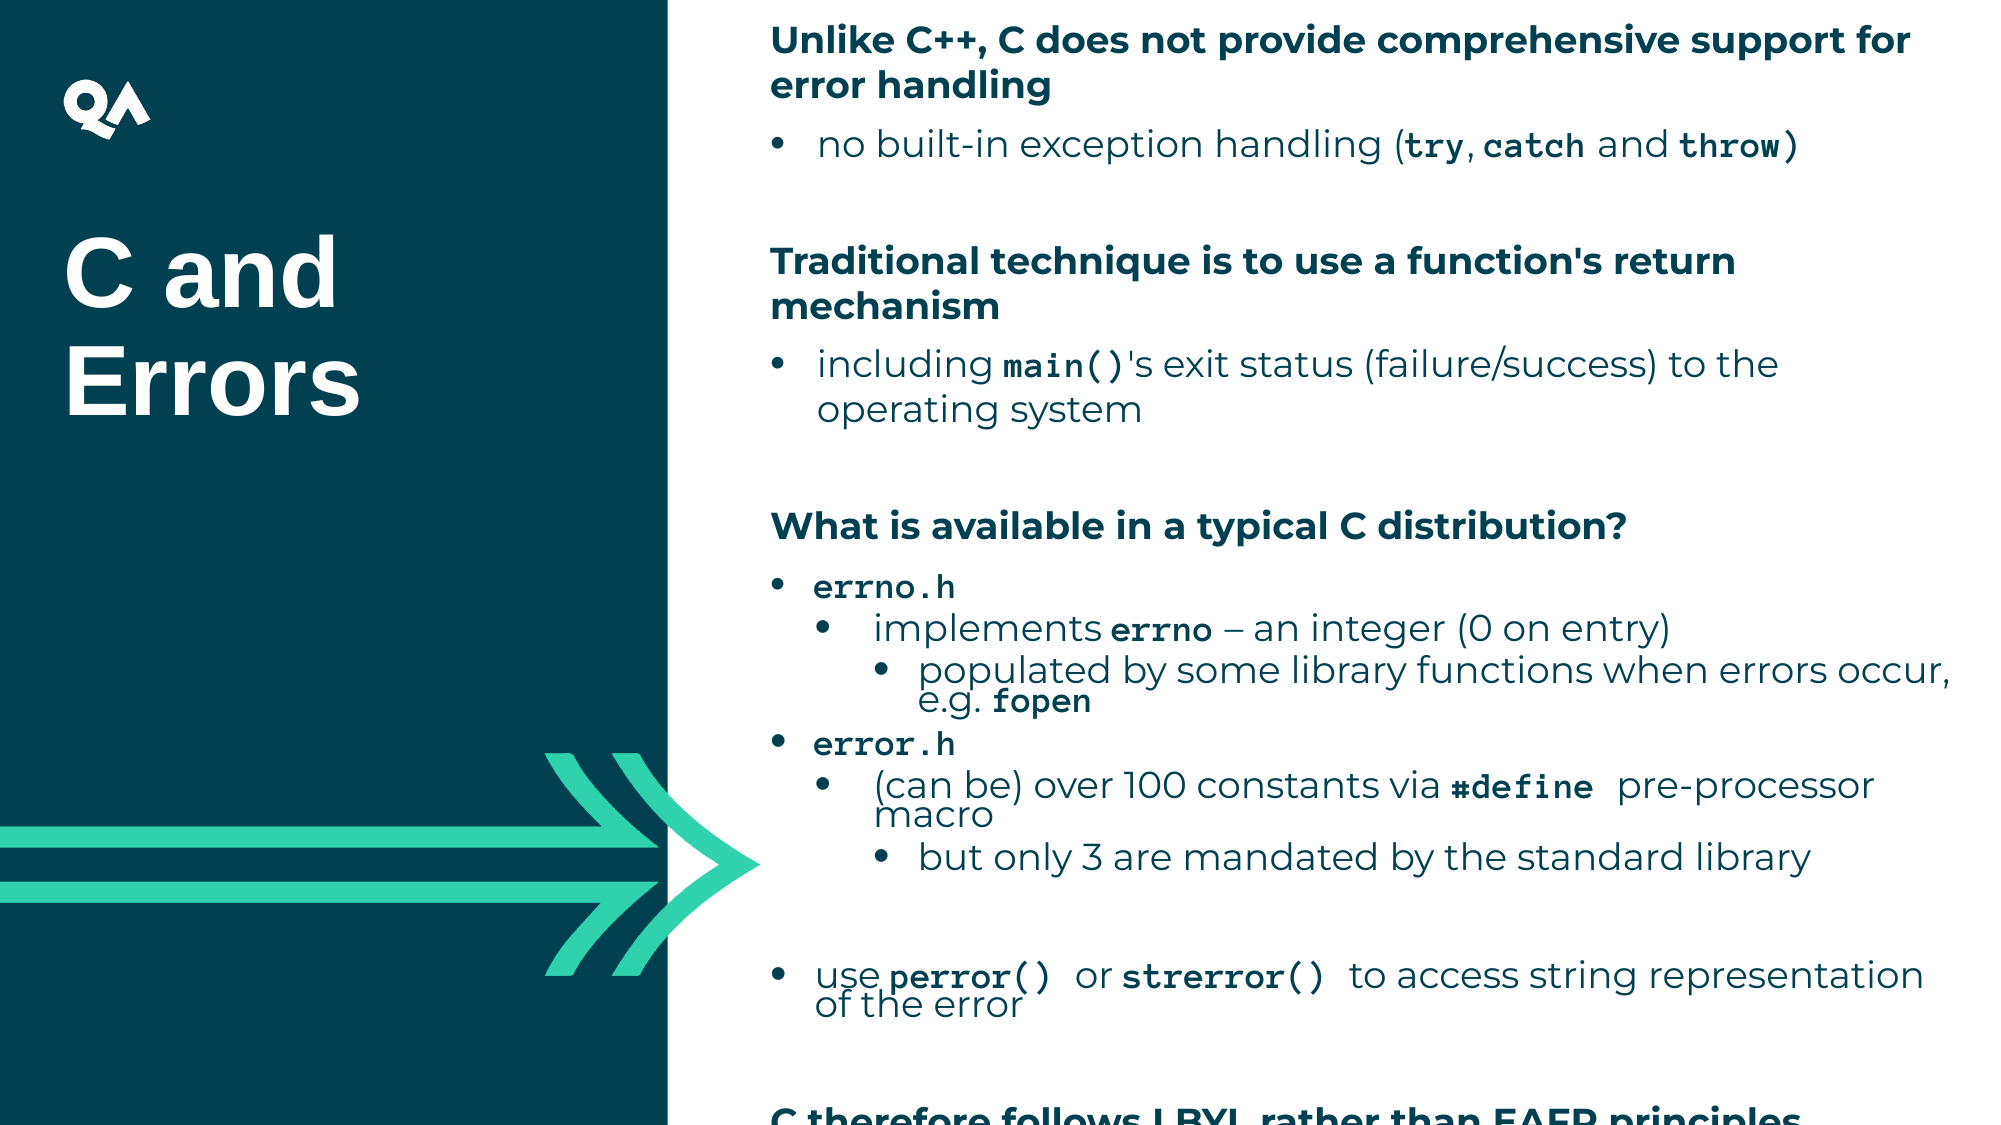

Unlike C++, C does not provide comprehensive support for error handling
no built-in exception handling (try, catch and throw)

Traditional technique is to use a function's return mechanism
including main()'s exit status (failure/success) to the operating system

What is available in a typical C distribution?
errno.h
implements errno – an integer (0 on entry)
populated by some library functions when errors occur, e.g. fopen
error.h
(can be) over 100 constants via #define pre-processor macro
but only 3 are mandated by the standard library

use perror() or strerror() to access string representation of the error

C therefore follows LBYL rather than EAFP principles
C and Errors